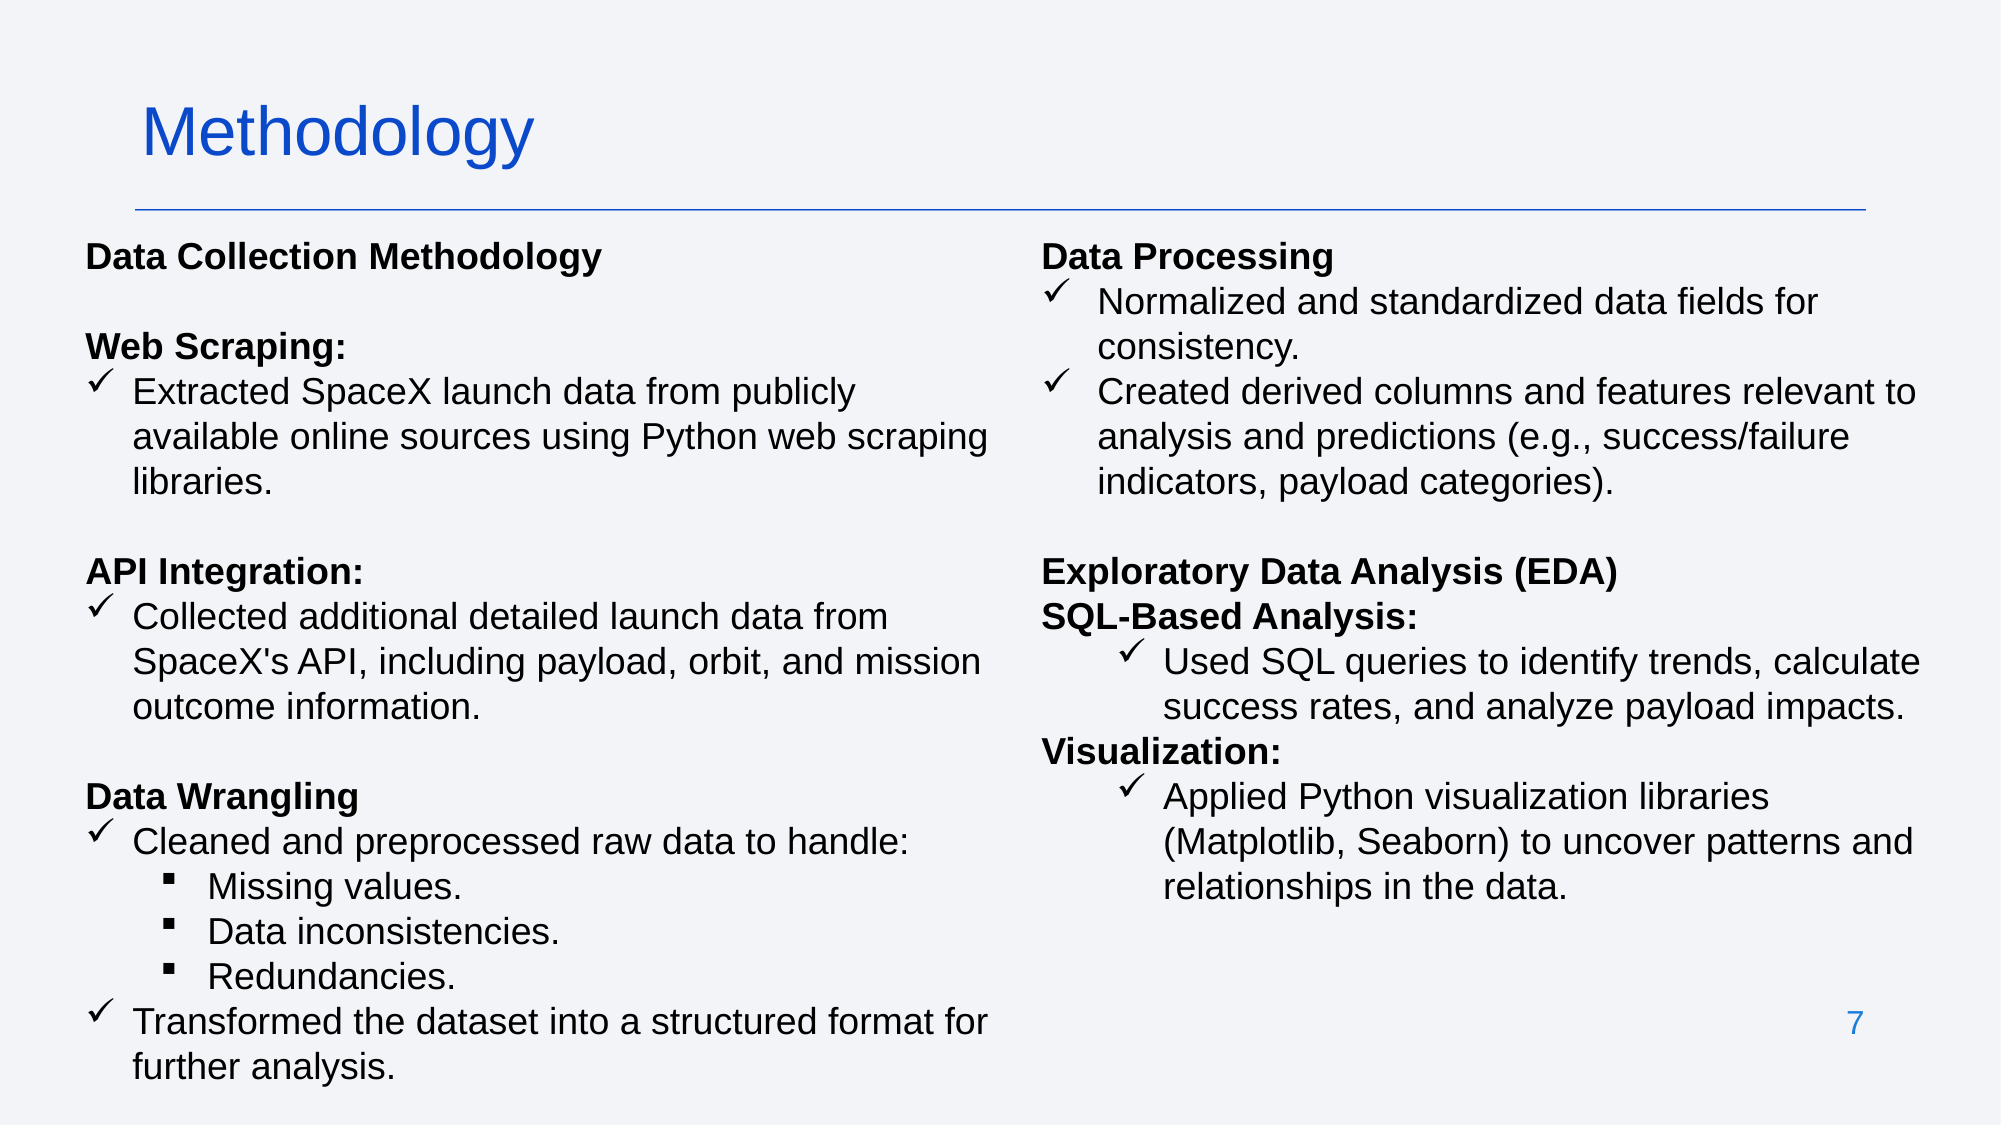

Methodology
Data Collection Methodology

Web Scraping:
Extracted SpaceX launch data from publicly available online sources using Python web scraping libraries.

API Integration:
Collected additional detailed launch data from SpaceX's API, including payload, orbit, and mission outcome information.

Data Wrangling
Cleaned and preprocessed raw data to handle:
Missing values.
Data inconsistencies.
Redundancies.
Transformed the dataset into a structured format for further analysis.
Data Processing
Normalized and standardized data fields for consistency.
Created derived columns and features relevant to analysis and predictions (e.g., success/failure indicators, payload categories).

Exploratory Data Analysis (EDA)
SQL-Based Analysis:
Used SQL queries to identify trends, calculate success rates, and analyze payload impacts.
Visualization:
Applied Python visualization libraries (Matplotlib, Seaborn) to uncover patterns and relationships in the data.

7